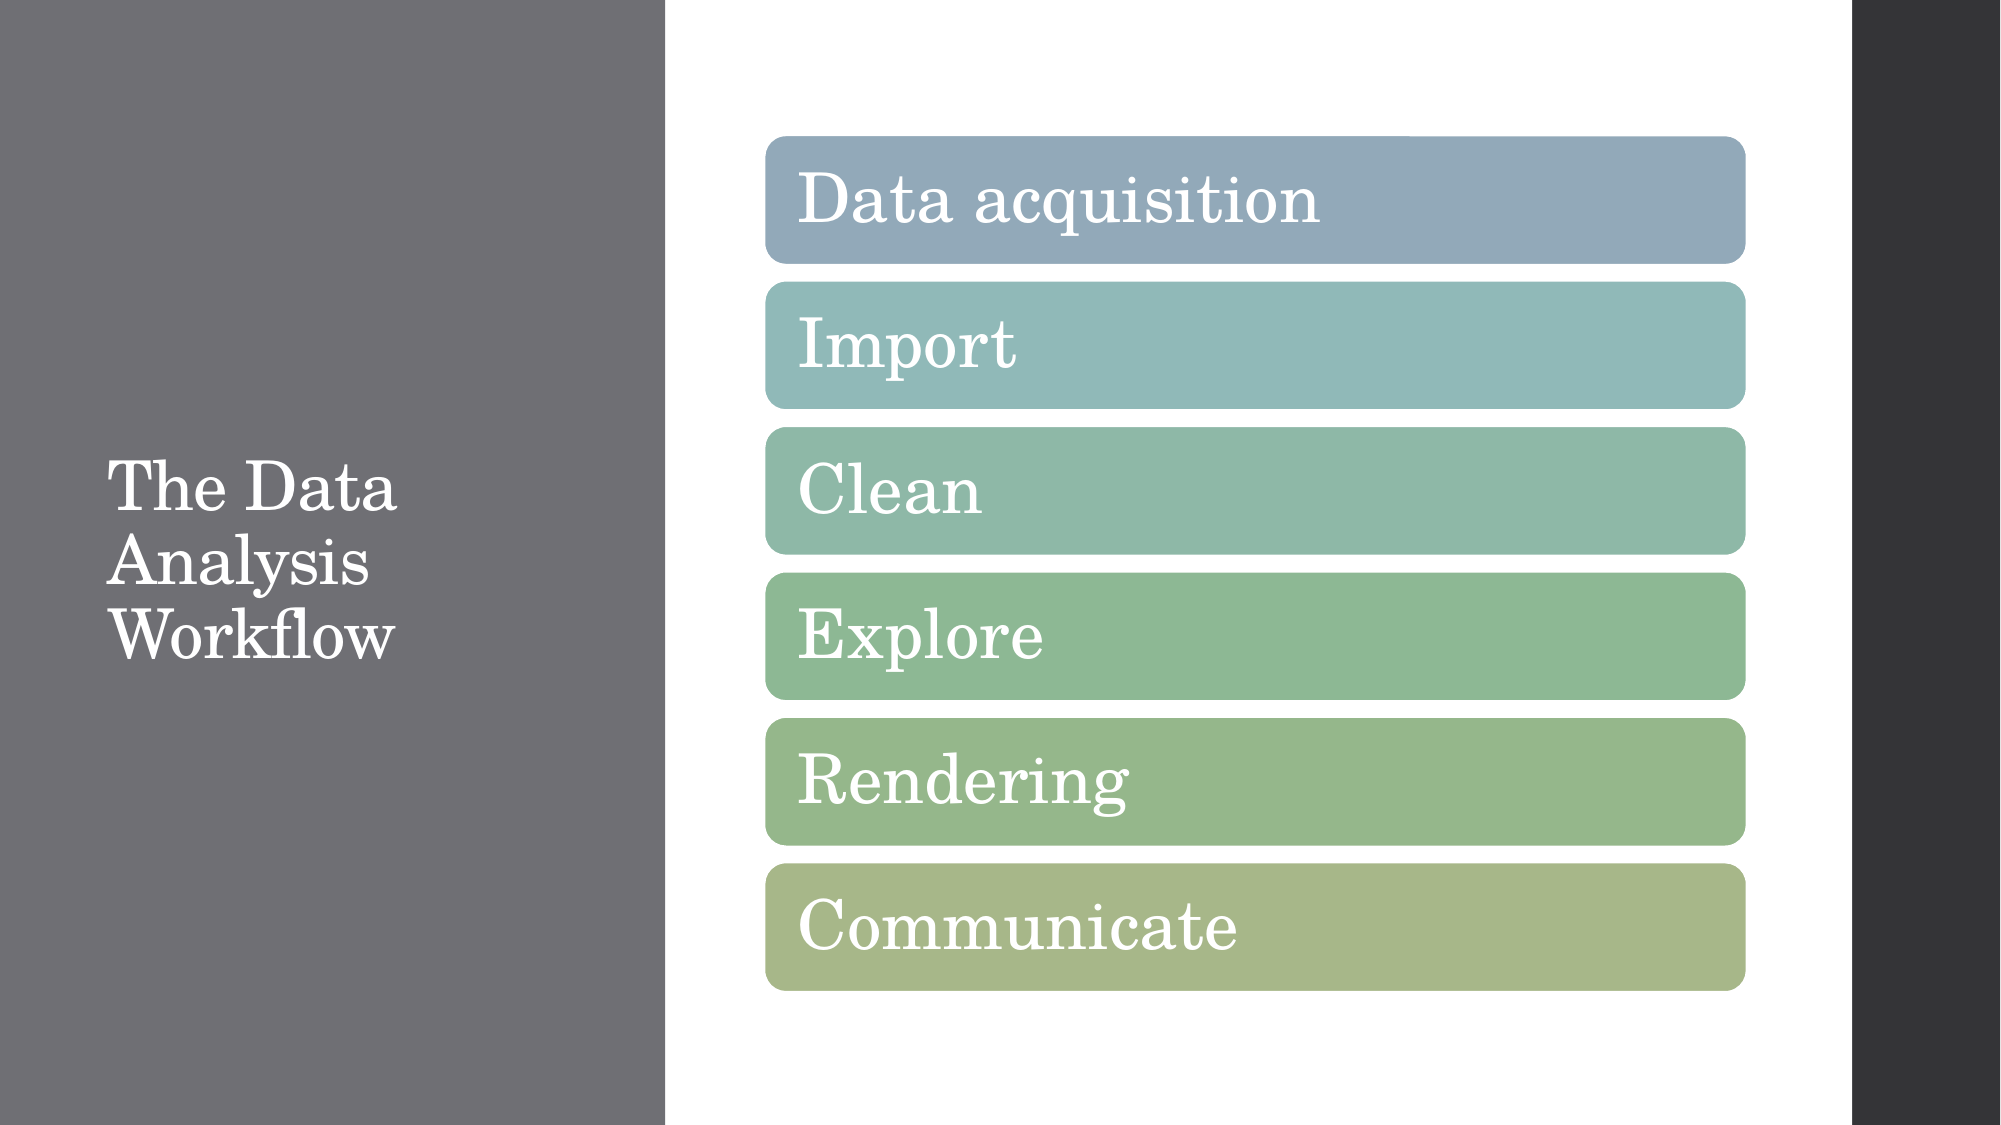

Data acquisition
Import
Clean
Explore
Rendering
Communicate
# The Data Analysis Workflow